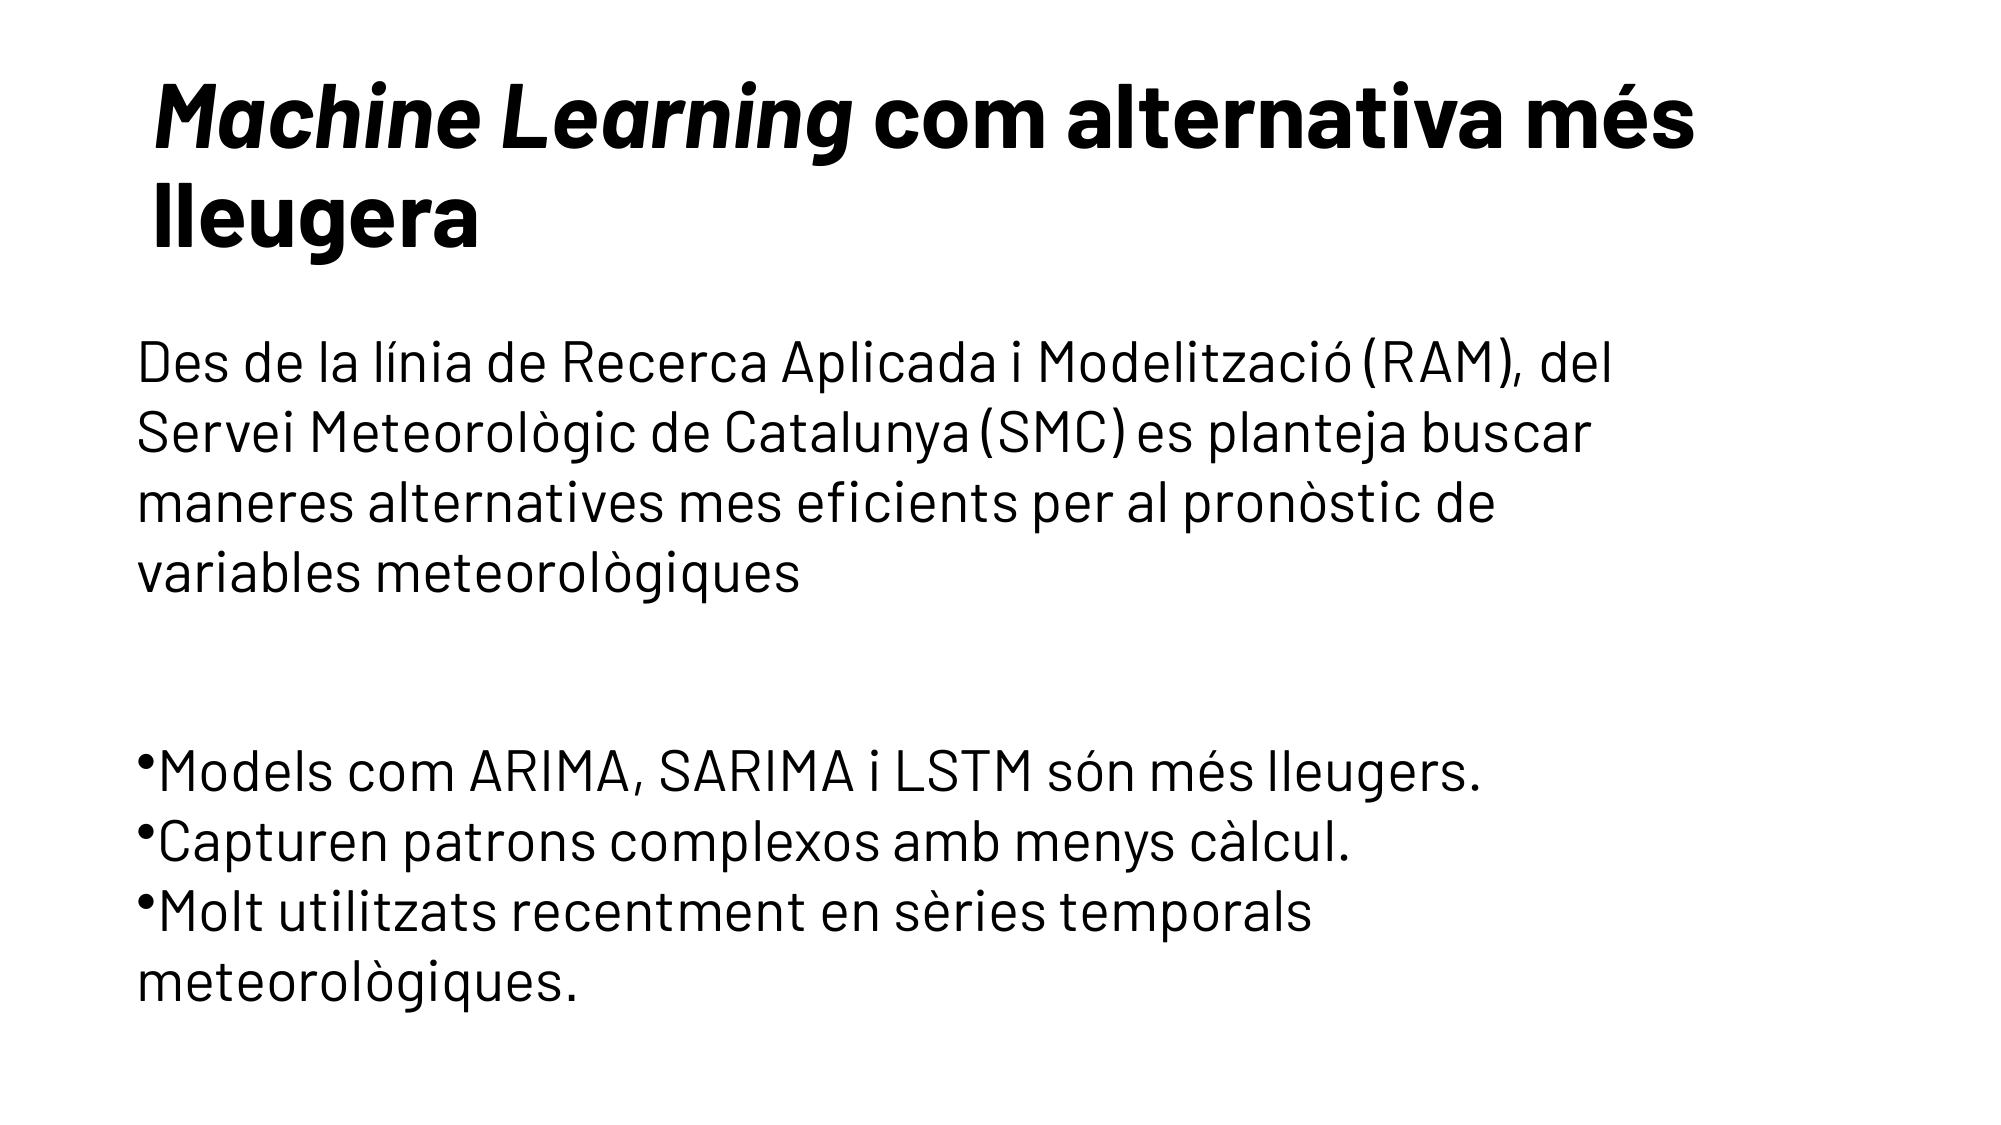

# Machine Learning com alternativa més lleugera
Des de la línia de Recerca Aplicada i Modelització (RAM), del Servei Meteorològic de Catalunya (SMC) es planteja buscar maneres alternatives mes eficients per al pronòstic de variables meteorològiques
Models com ARIMA, SARIMA i LSTM són més lleugers.
Capturen patrons complexos amb menys càlcul.
Molt utilitzats recentment en sèries temporals meteorològiques.